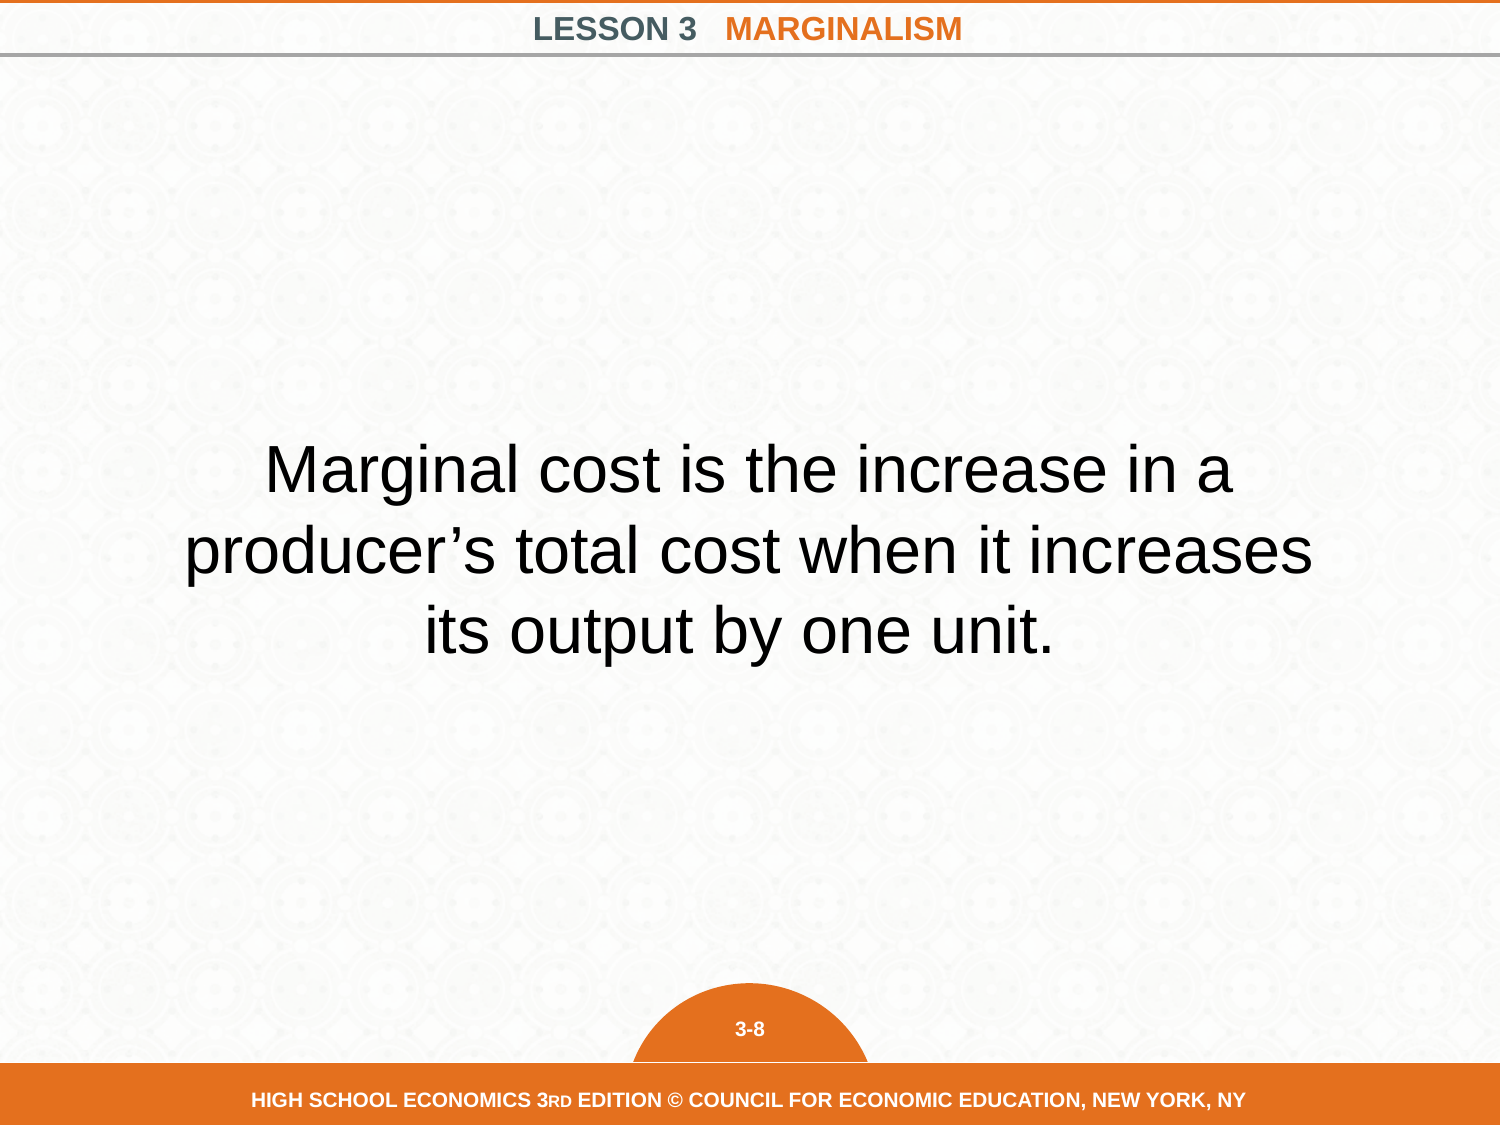

Marginal cost is the increase in a producer’s total cost when it increases its output by one unit.